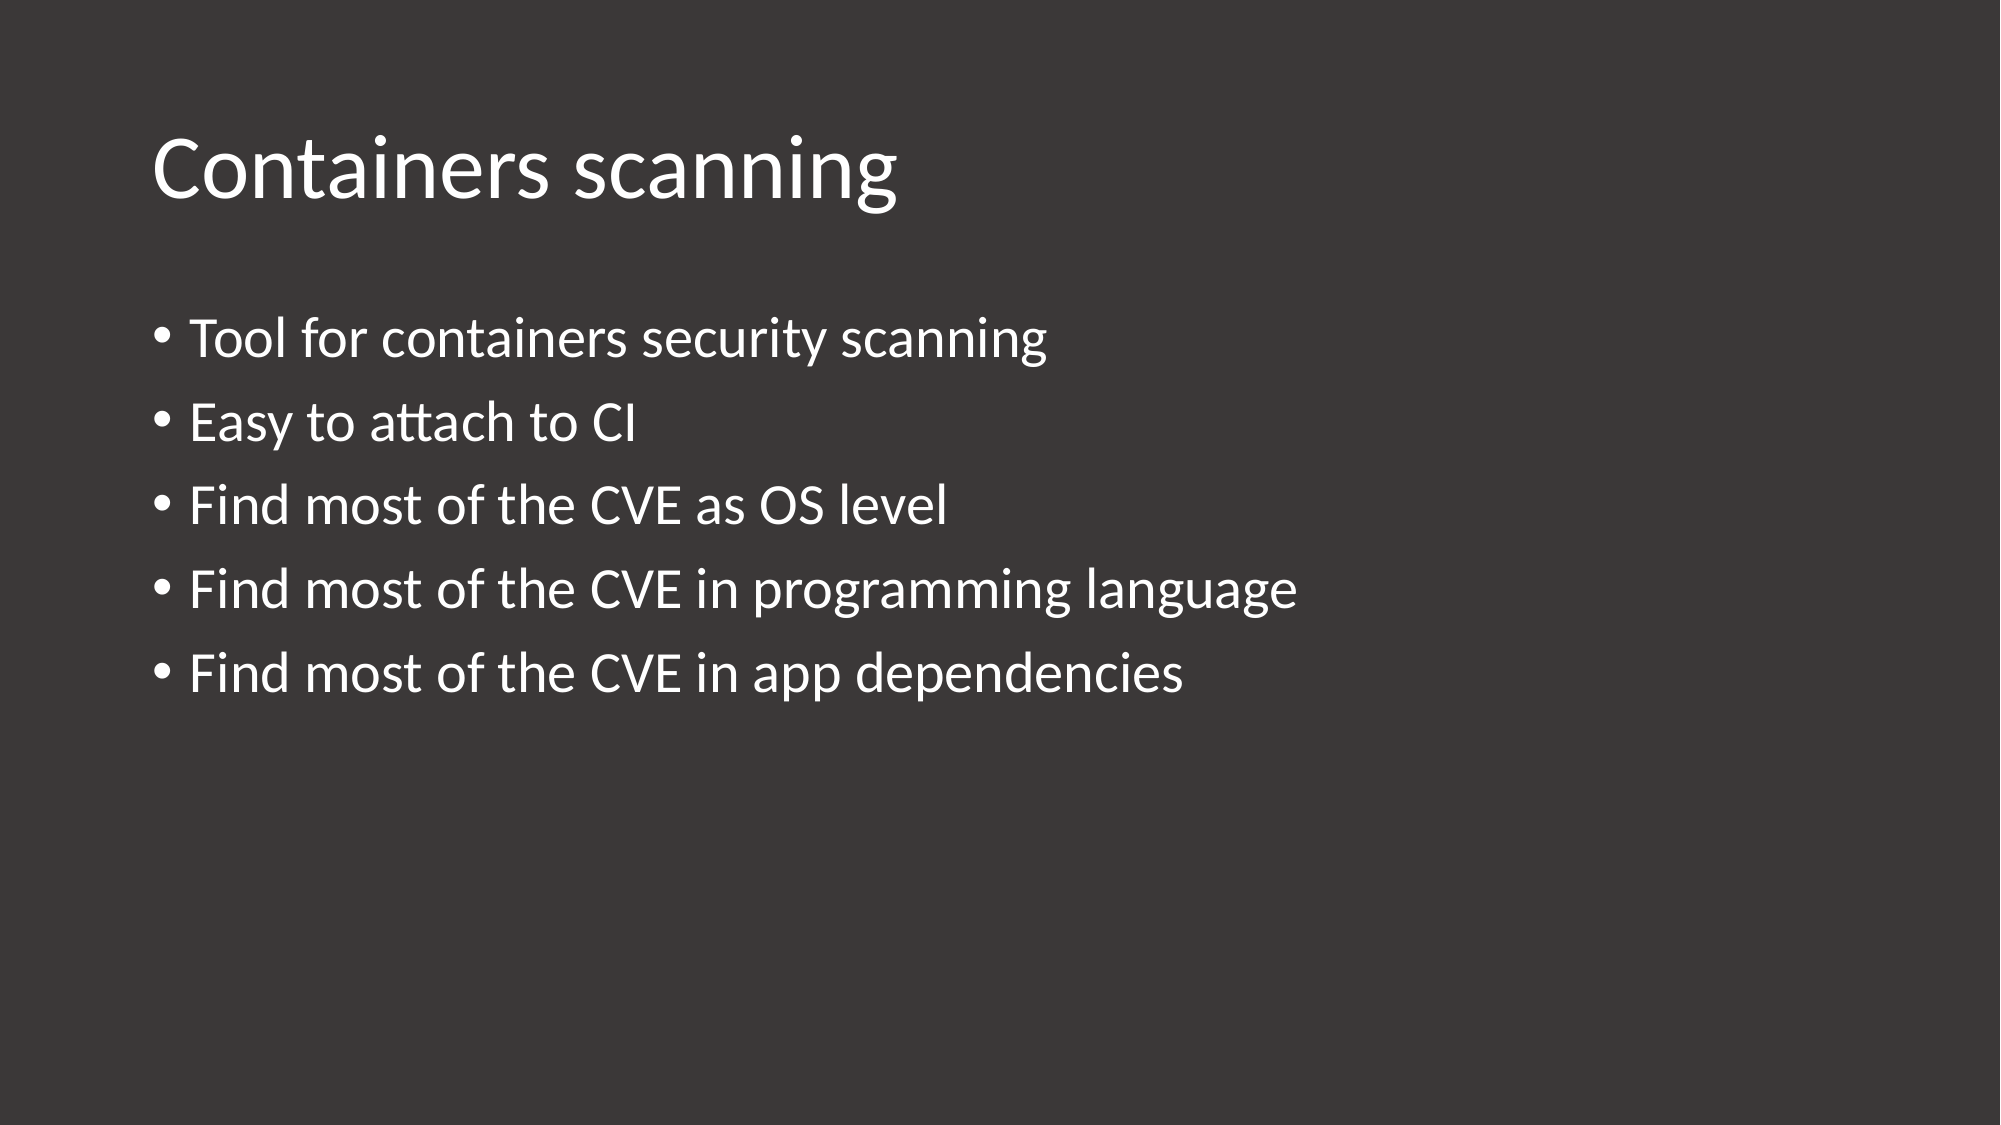

# Containers scanning
Tool for containers security scanning
Easy to attach to CI
Find most of the CVE as OS level
Find most of the CVE in programming language
Find most of the CVE in app dependencies